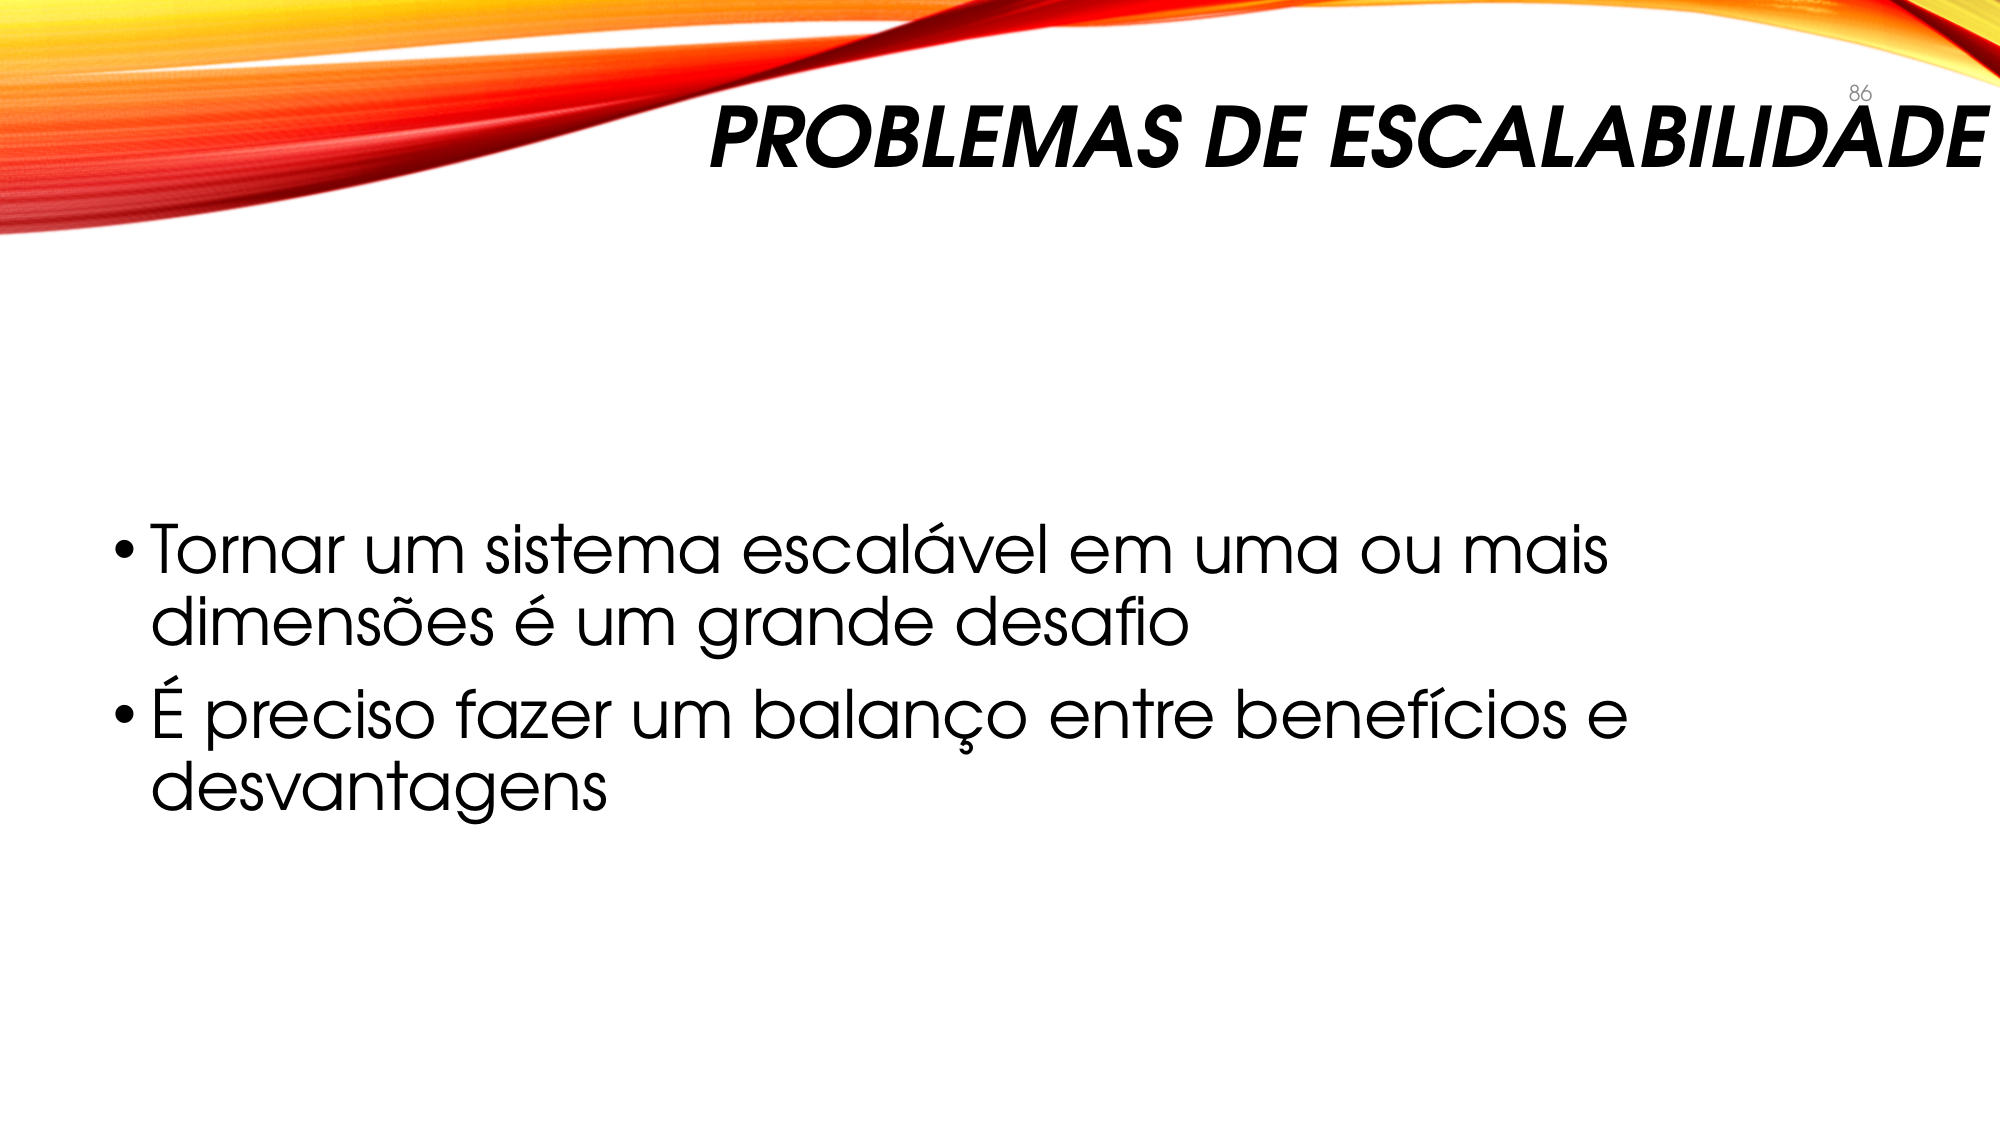

# Problemas de ESCALABILIDADE
86
Tornar um sistema escalável em uma ou mais dimensões é um grande desafio
É preciso fazer um balanço entre benefícios e desvantagens